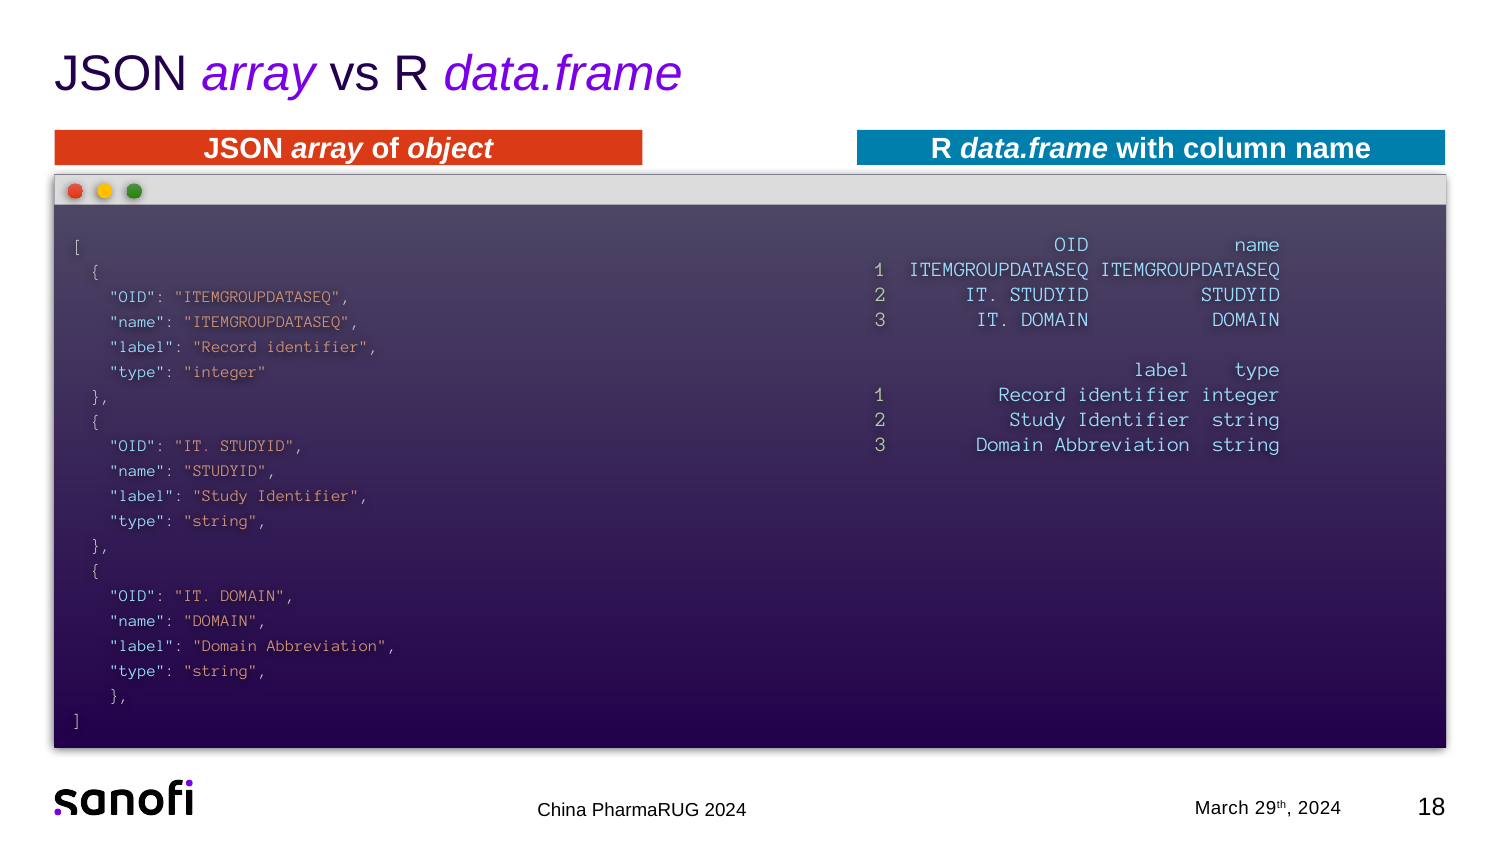

# JSON array vs R data.frame
JSON array of object
R data.frame with column name

                OID             name
1  ITEMGROUPDATASEQ ITEMGROUPDATASEQ
2       IT. STUDYID          STUDYID
3        IT. DOMAIN           DOMAIN

                       label    type
1          Record identifier integer
2           Study Identifier  string
3        Domain Abbreviation  string

[
  {
    "OID": "ITEMGROUPDATASEQ",
    "name": "ITEMGROUPDATASEQ",
    "label": "Record identifier",
    "type": "integer"
  },
  {
    "OID": "IT. STUDYID",
    "name": "STUDYID",
    "label": "Study Identifier",
    "type": "string",
  },
  {
    "OID": "IT. DOMAIN",
    "name": "DOMAIN",
    "label": "Domain Abbreviation",
    "type": "string",
    },
]
18
March 29th, 2024
China PharmaRUG 2024